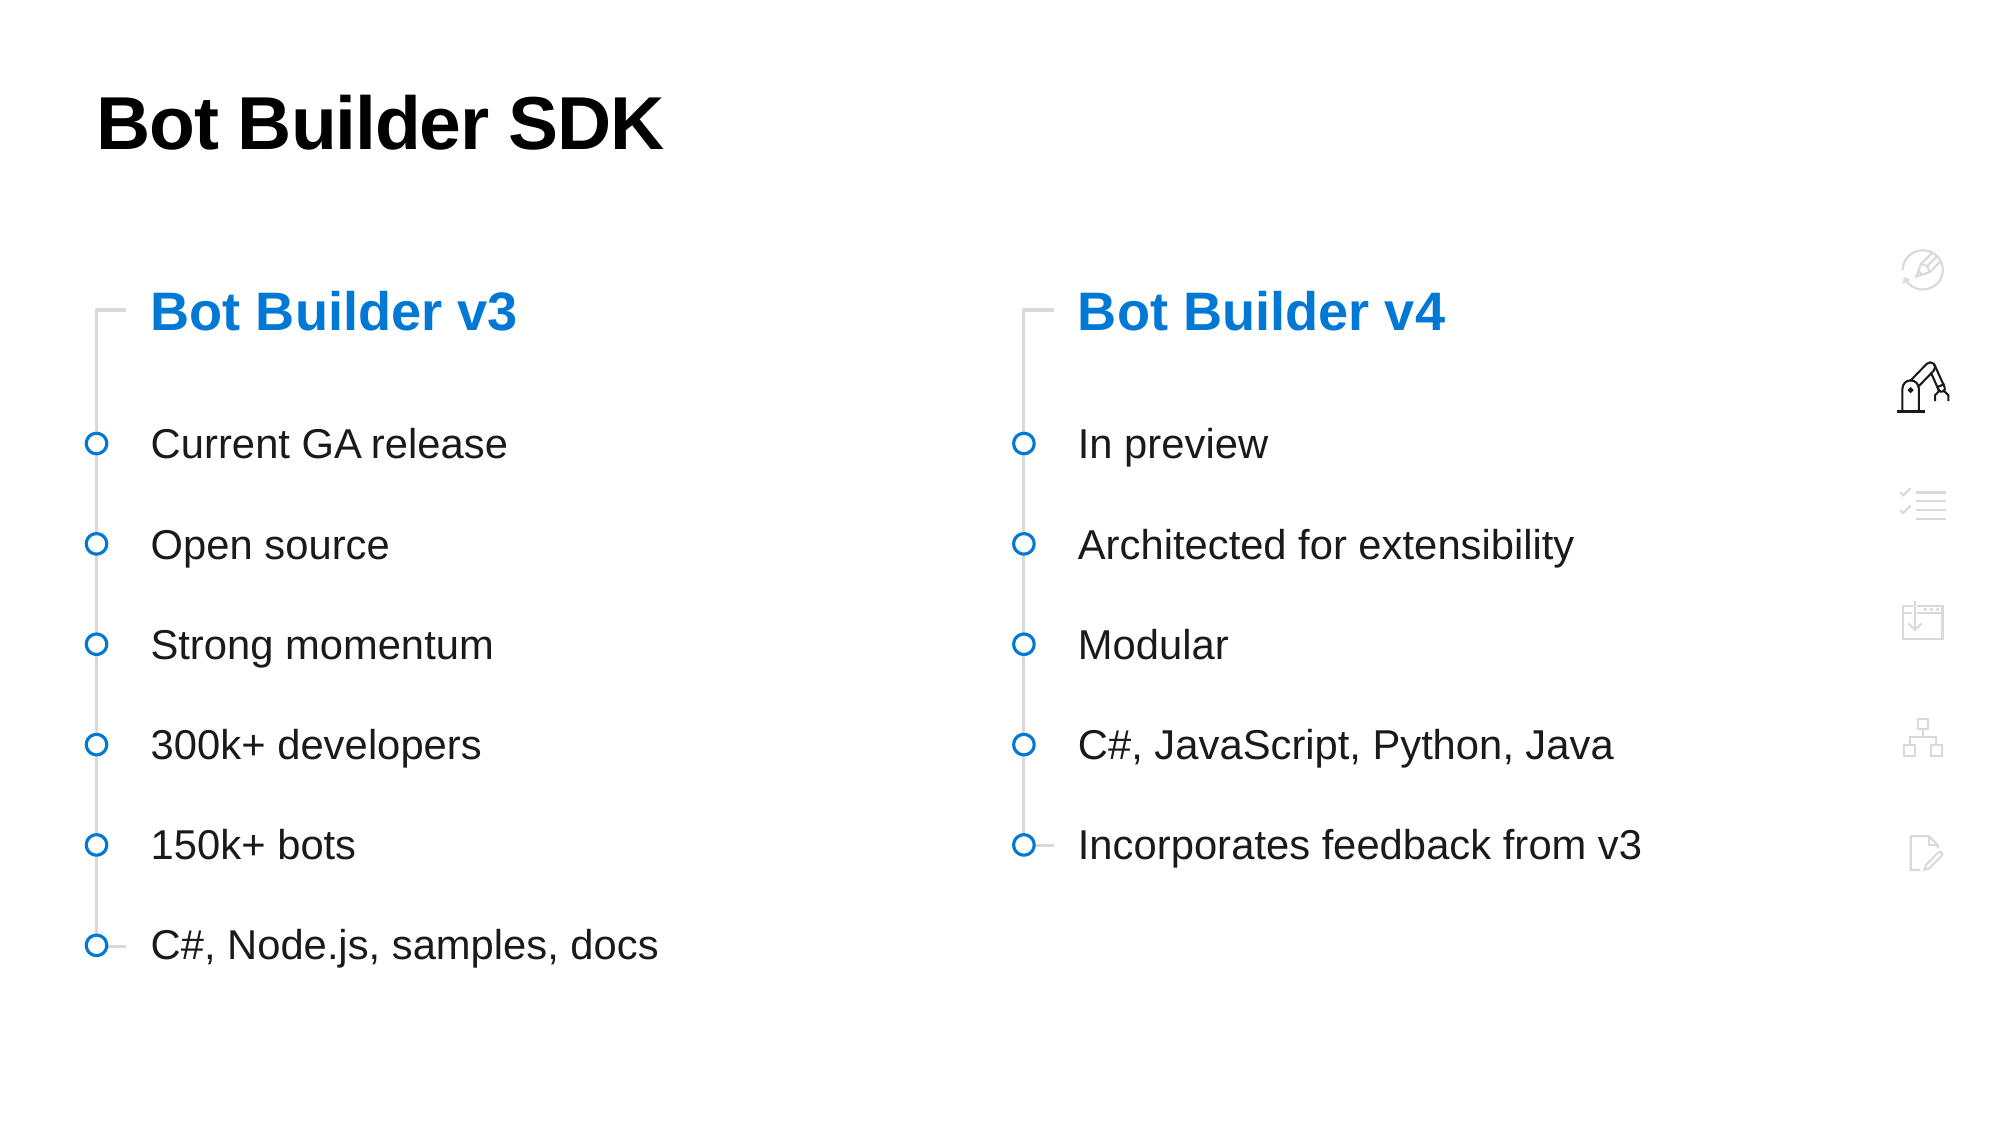

# Bot Builder SDK

Bot Builder v3
Bot Builder v4

Current GA release
Open source
Strong momentum
300k+ developers
150k+ bots
C#, Node.js, samples, docs
In preview
Architected for extensibility
Modular
C#, JavaScript, Python, Java
Incorporates feedback from v3